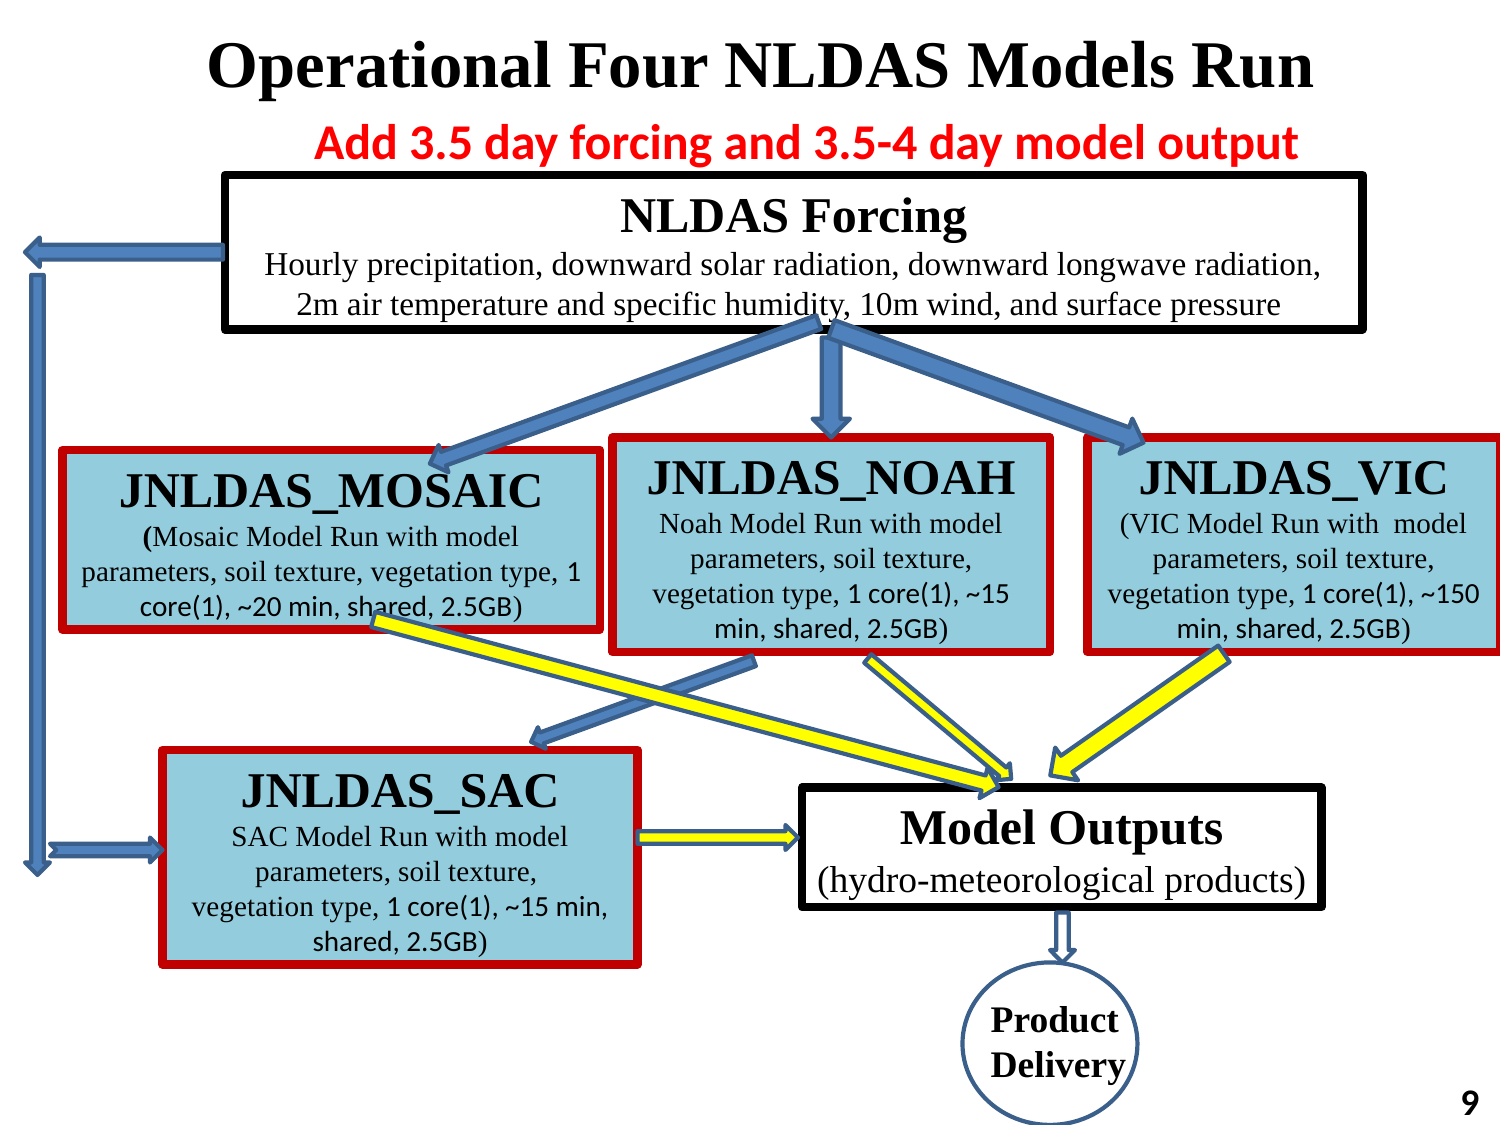

Operational Four NLDAS Models Run
Add 3.5 day forcing and 3.5-4 day model output
NLDAS Forcing
Hourly precipitation, downward solar radiation, downward longwave radiation, 2m air temperature and specific humidity, 10m wind, and surface pressure

JNLDAS_NOAH
Noah Model Run with model parameters, soil texture, vegetation type, 1 core(1), ~15 min, shared, 2.5GB)
JNLDAS_VIC
(VIC Model Run with  model parameters, soil texture, vegetation type, 1 core(1), ~150 min, shared, 2.5GB)
JNLDAS_MOSAIC
(Mosaic Model Run with model parameters, soil texture, vegetation type, 1 core(1), ~20 min, shared, 2.5GB)

JNLDAS_SAC
SAC Model Run with model parameters, soil texture,
vegetation type, 1 core(1), ~15 min, shared, 2.5GB)
Model Outputs
(hydro-meteorological products)

Product
Delivery
9